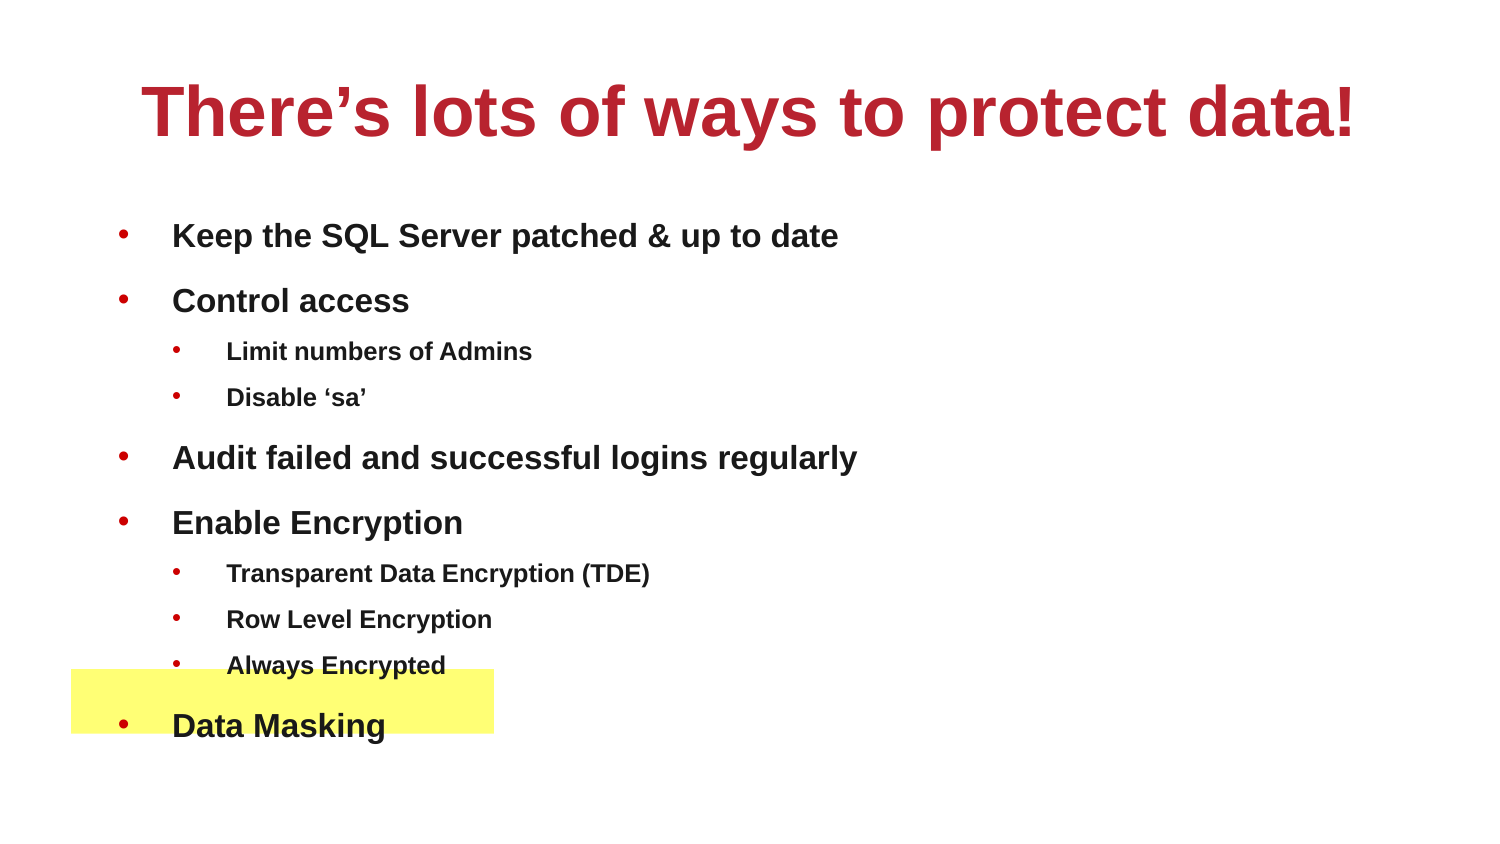

# There’s lots of ways to protect data!
Keep the SQL Server patched & up to date
Control access
Limit numbers of Admins
Disable ‘sa’
Audit failed and successful logins regularly
Enable Encryption
Transparent Data Encryption (TDE)
Row Level Encryption
Always Encrypted
Data Masking